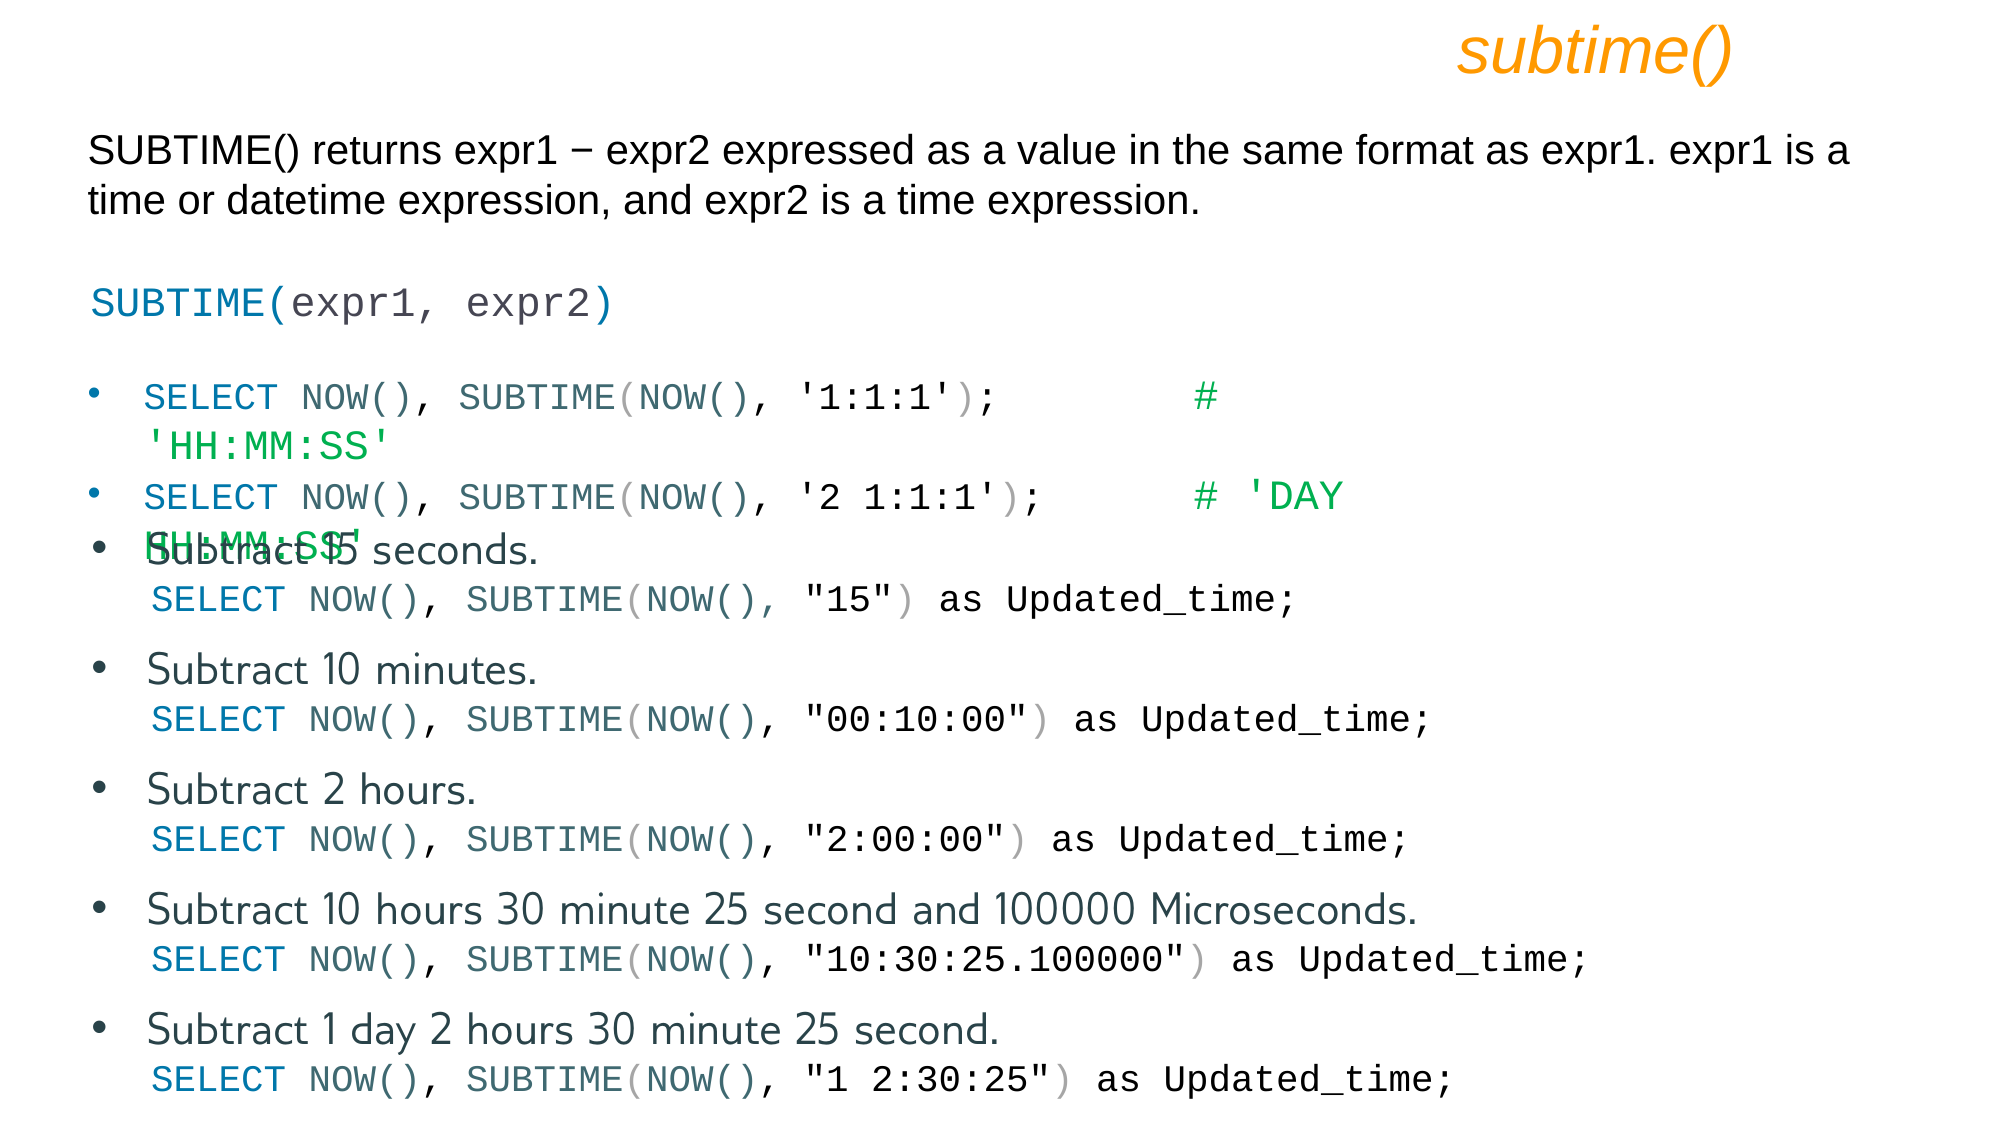

subtime()
SUBTIME() returns expr1 − expr2 expressed as a value in the same format as expr1. expr1 is a time or datetime expression, and expr2 is a time expression.
SUBTIME(expr1, expr2)
SELECT NOW(), SUBTIME(NOW(), '1:1:1');   	# 'HH:MM:SS'
SELECT NOW(), SUBTIME(NOW(), '2 1:1:1');	# 'DAY HH:MM:SS'
Subtract 15 seconds.
SELECT NOW(), SUBTIME(NOW(), "15") as Updated_time;

Subtract 10 minutes.
SELECT NOW(), SUBTIME(NOW(), "00:10:00") as Updated_time;

Subtract 2 hours.
SELECT NOW(), SUBTIME(NOW(), "2:00:00") as Updated_time;

Subtract 10 hours 30 minute 25 second and 100000 Microseconds.
SELECT NOW(), SUBTIME(NOW(), "10:30:25.100000") as Updated_time;

Subtract 1 day 2 hours 30 minute 25 second.
SELECT NOW(), SUBTIME(NOW(), "1 2:30:25") as Updated_time;